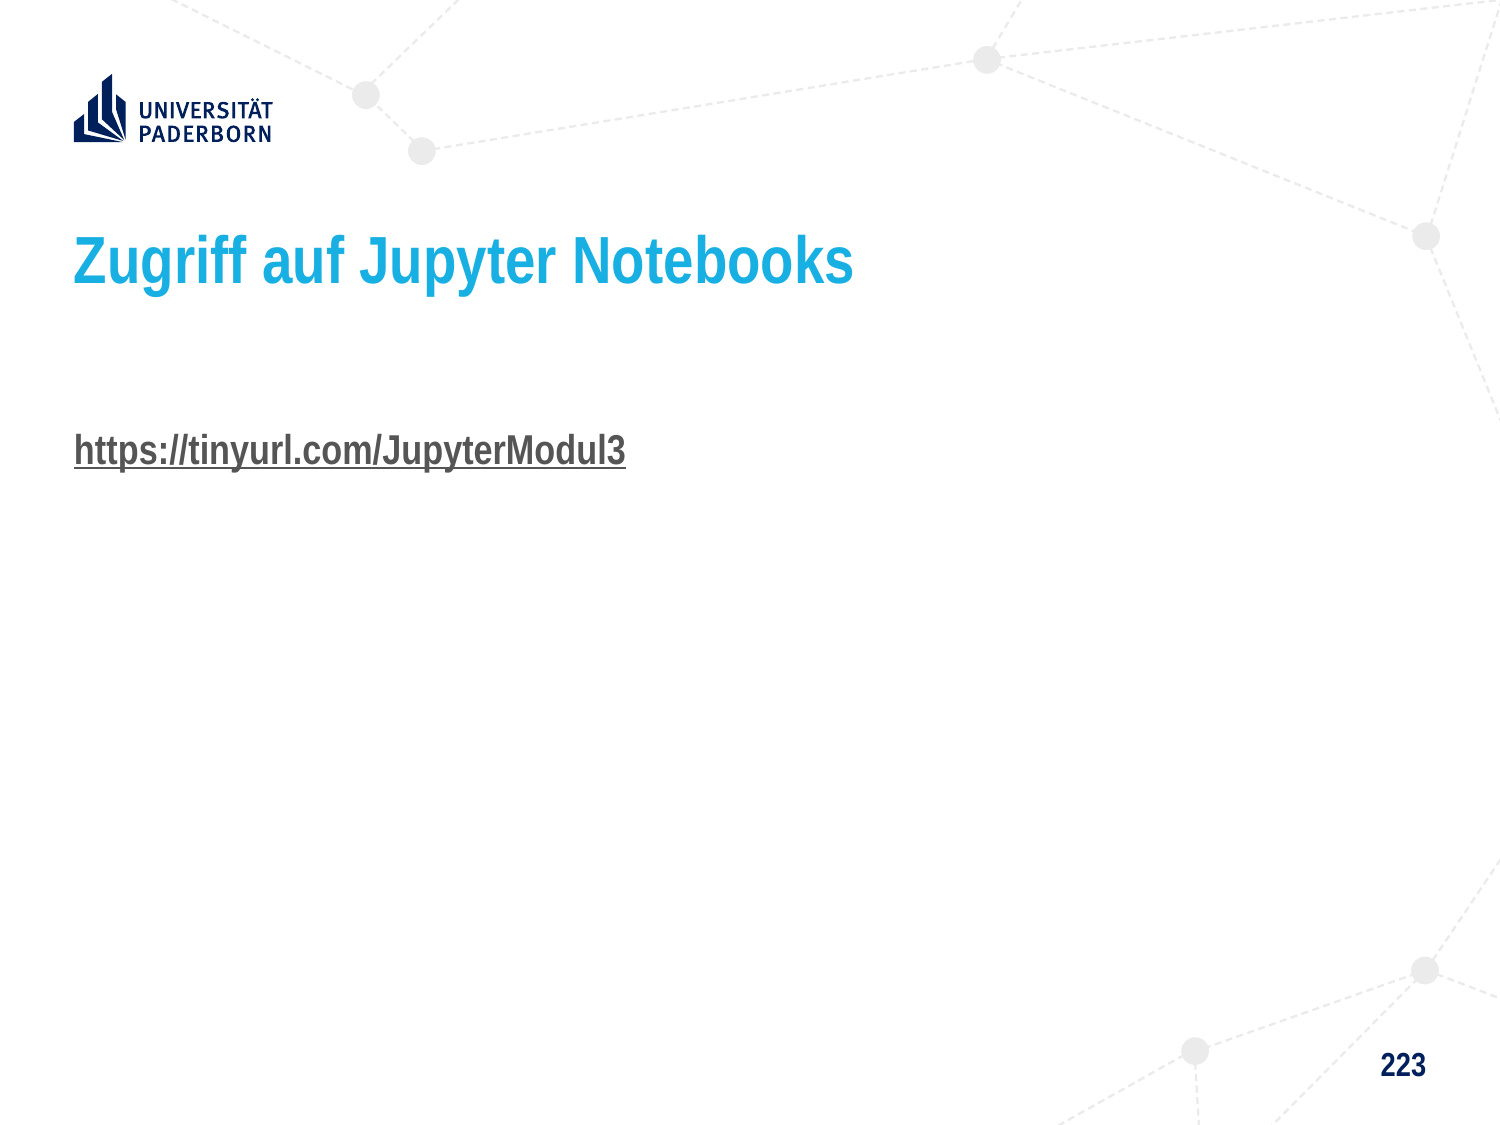

# Zugriff auf Jupyter Notebooks
https://tinyurl.com/JupyterModul3

223